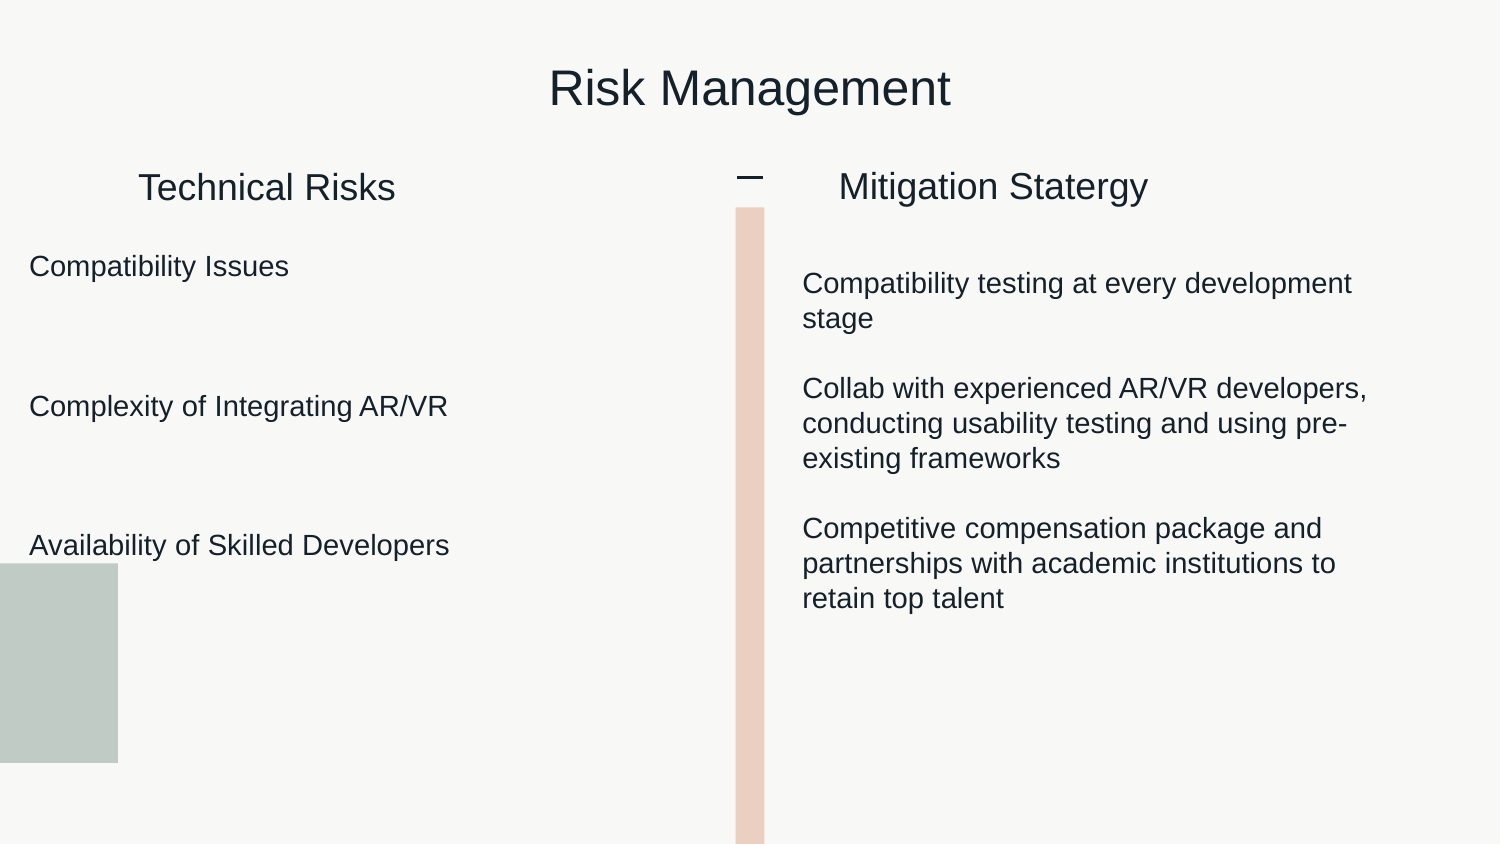

# Risk Management
Mitigation Statergy
Technical Risks
Compatibility testing at every development stage

Collab with experienced AR/VR developers, conducting usability testing and using pre-existing frameworks

Competitive compensation package and partnerships with academic institutions to retain top talent

Compatibility Issues

Complexity of Integrating AR/VR

Availability of Skilled Developers